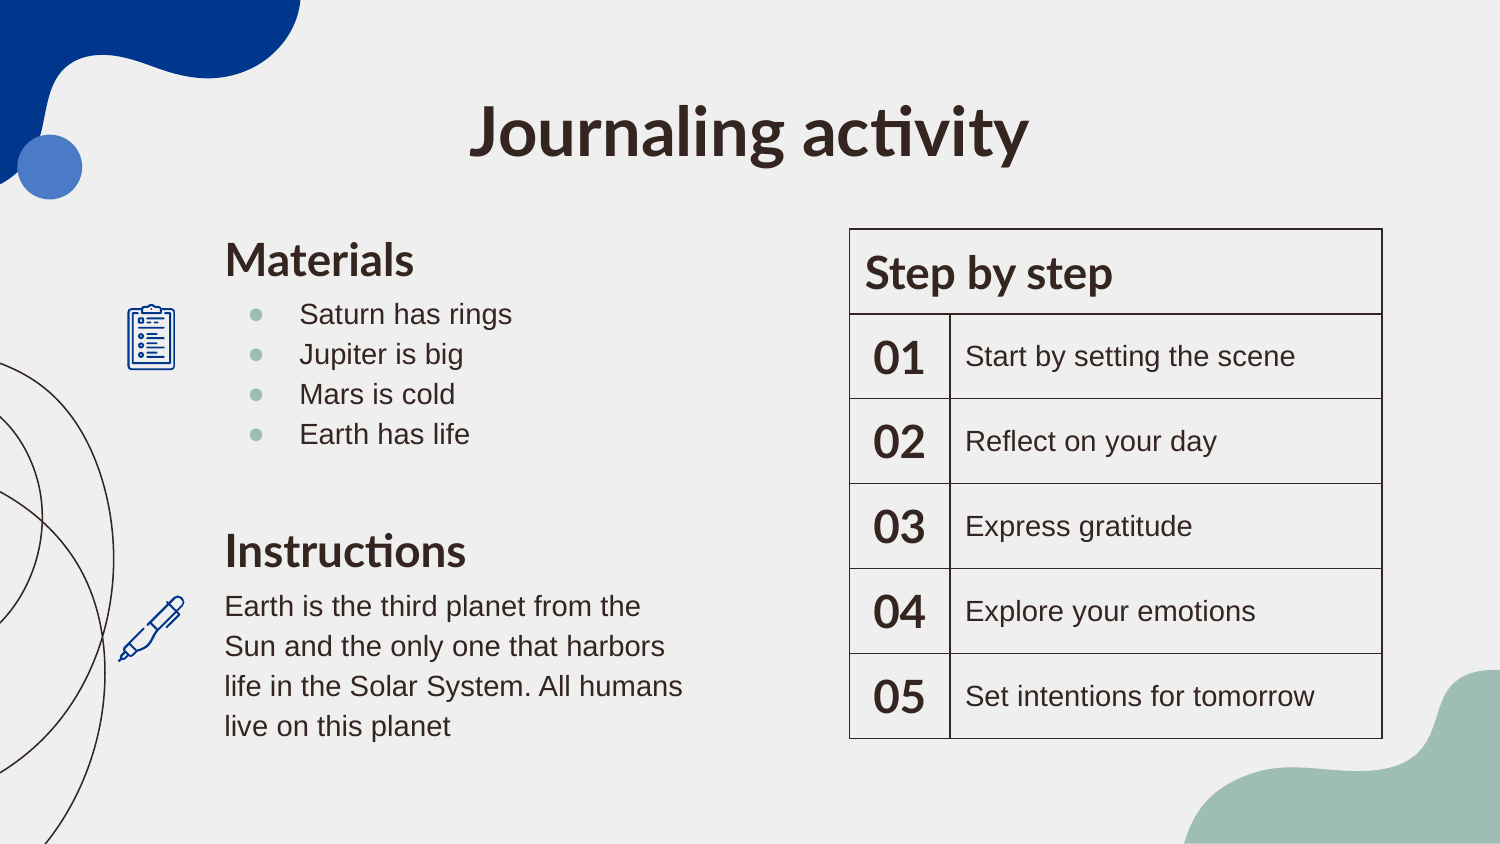

# Journaling activity
Materials
| Step by step |  |
| --- | --- |
| 01 | Start by setting the scene |
| 02 | Reflect on your day |
| 03 | Express gratitude |
| 04 | Explore your emotions |
| 05 | Set intentions for tomorrow |
Saturn has rings
Jupiter is big
Mars is cold
Earth has life

Instructions
Earth is the third planet from the Sun and the only one that harbors life in the Solar System. All humans live on this planet